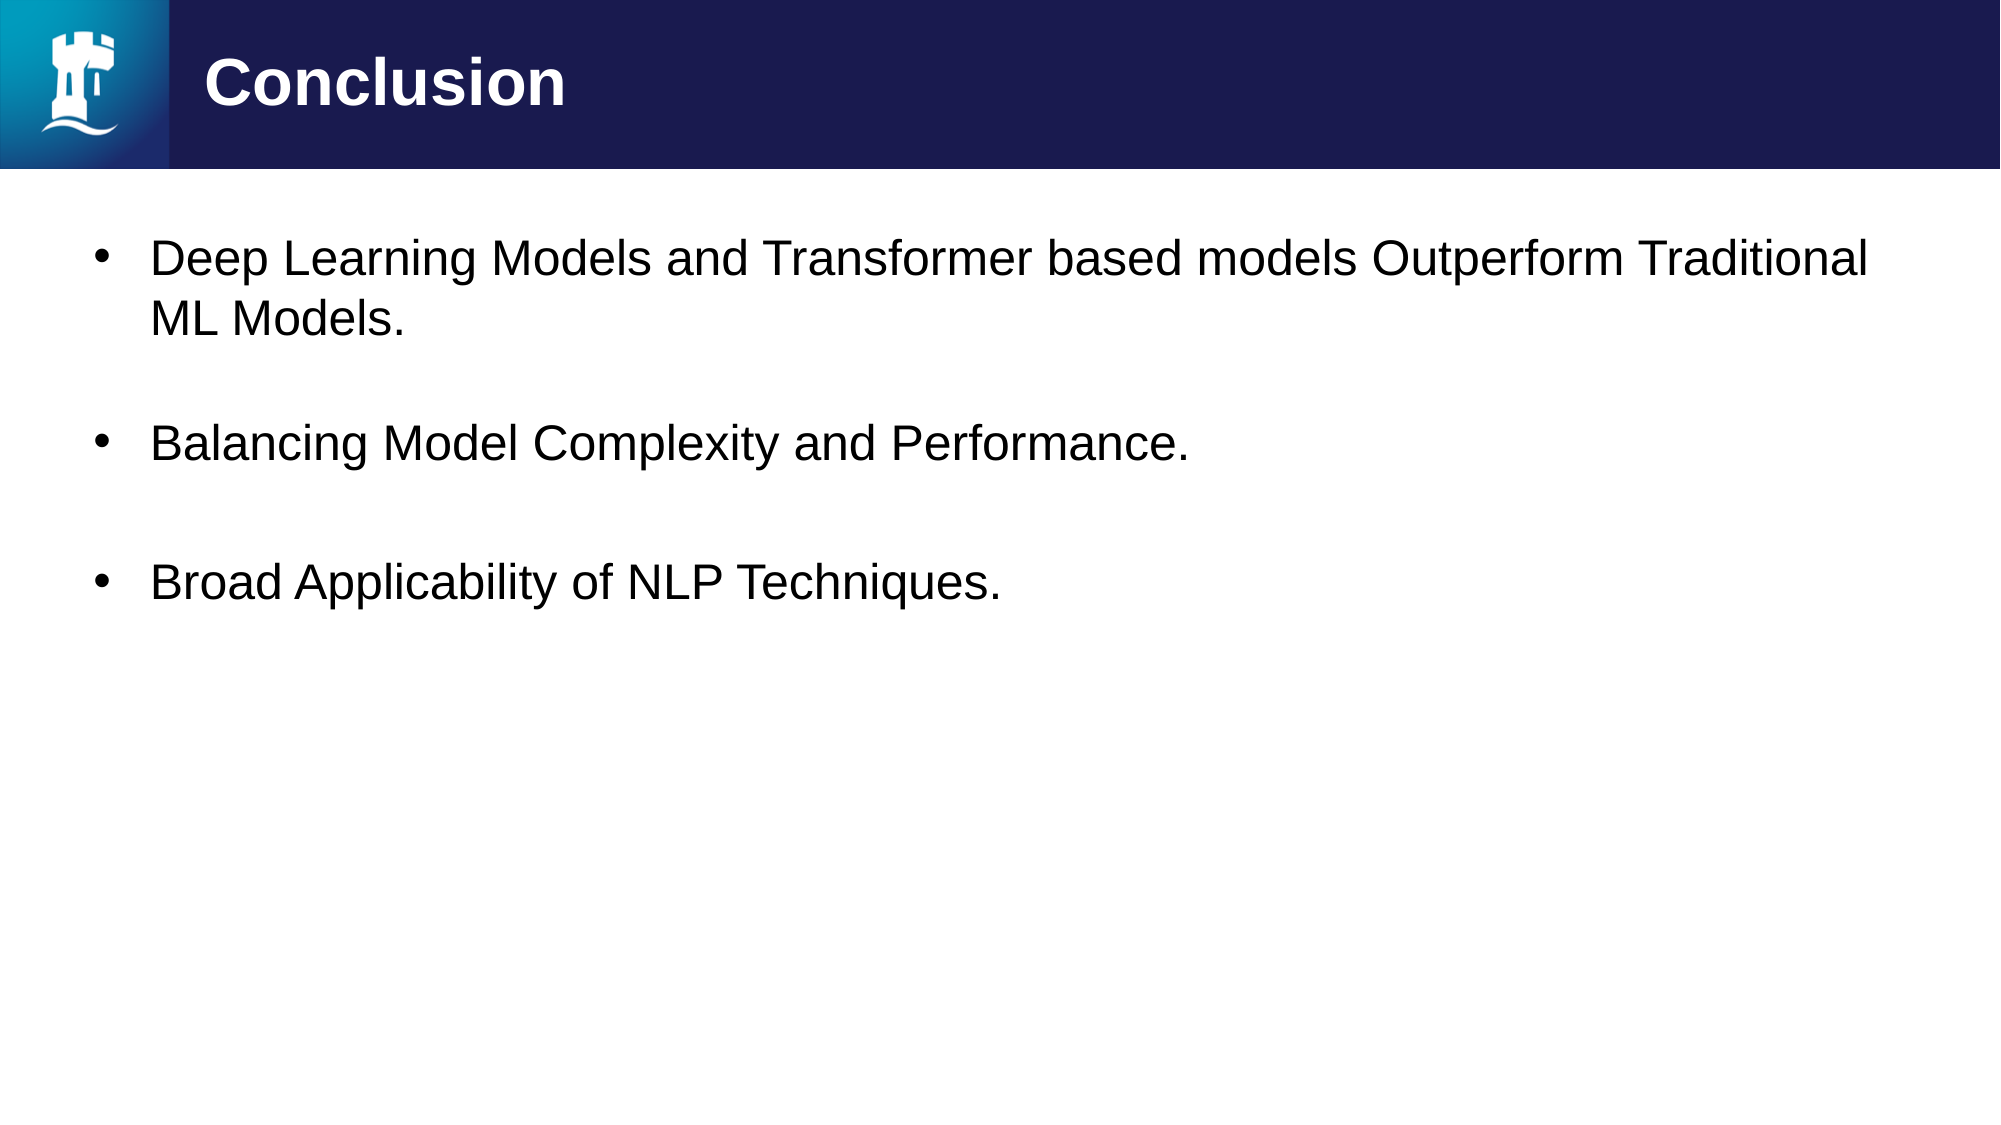

# Conclusion
Deep Learning Models and Transformer based models Outperform Traditional ML Models.
Balancing Model Complexity and Performance.
Broad Applicability of NLP Techniques.